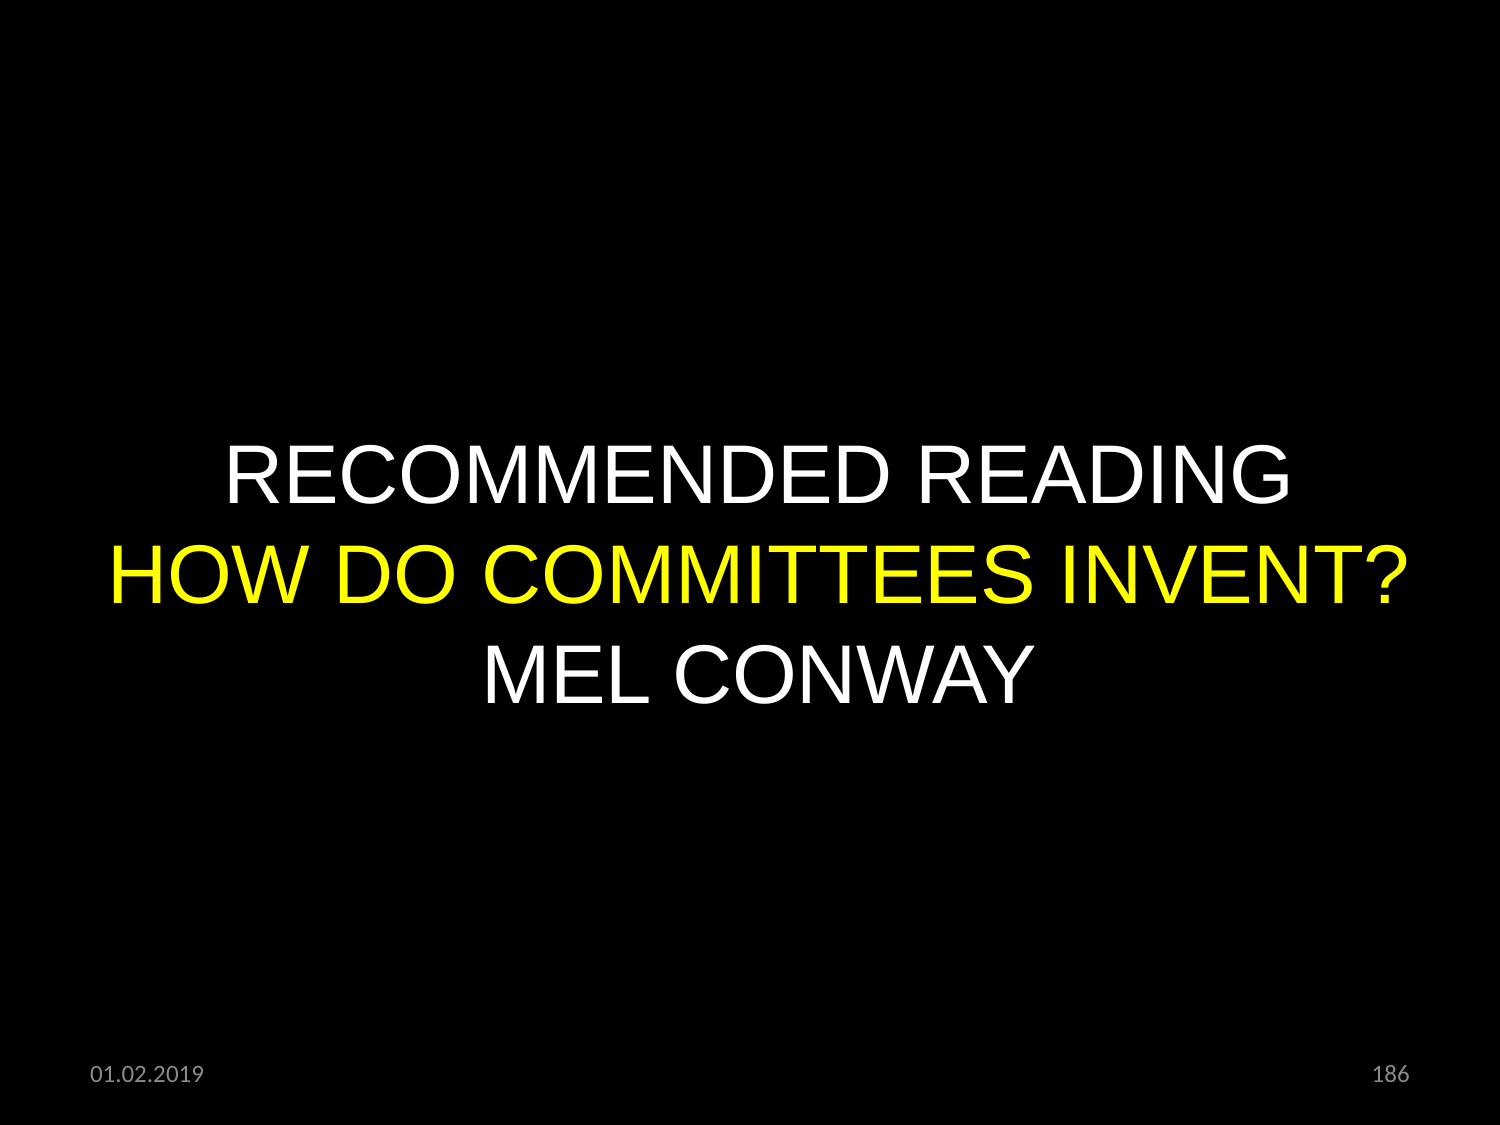

RECOMMENDED READING
HOW DO COMMITTEES INVENT?
MEL CONWAY

01.02.2019
186